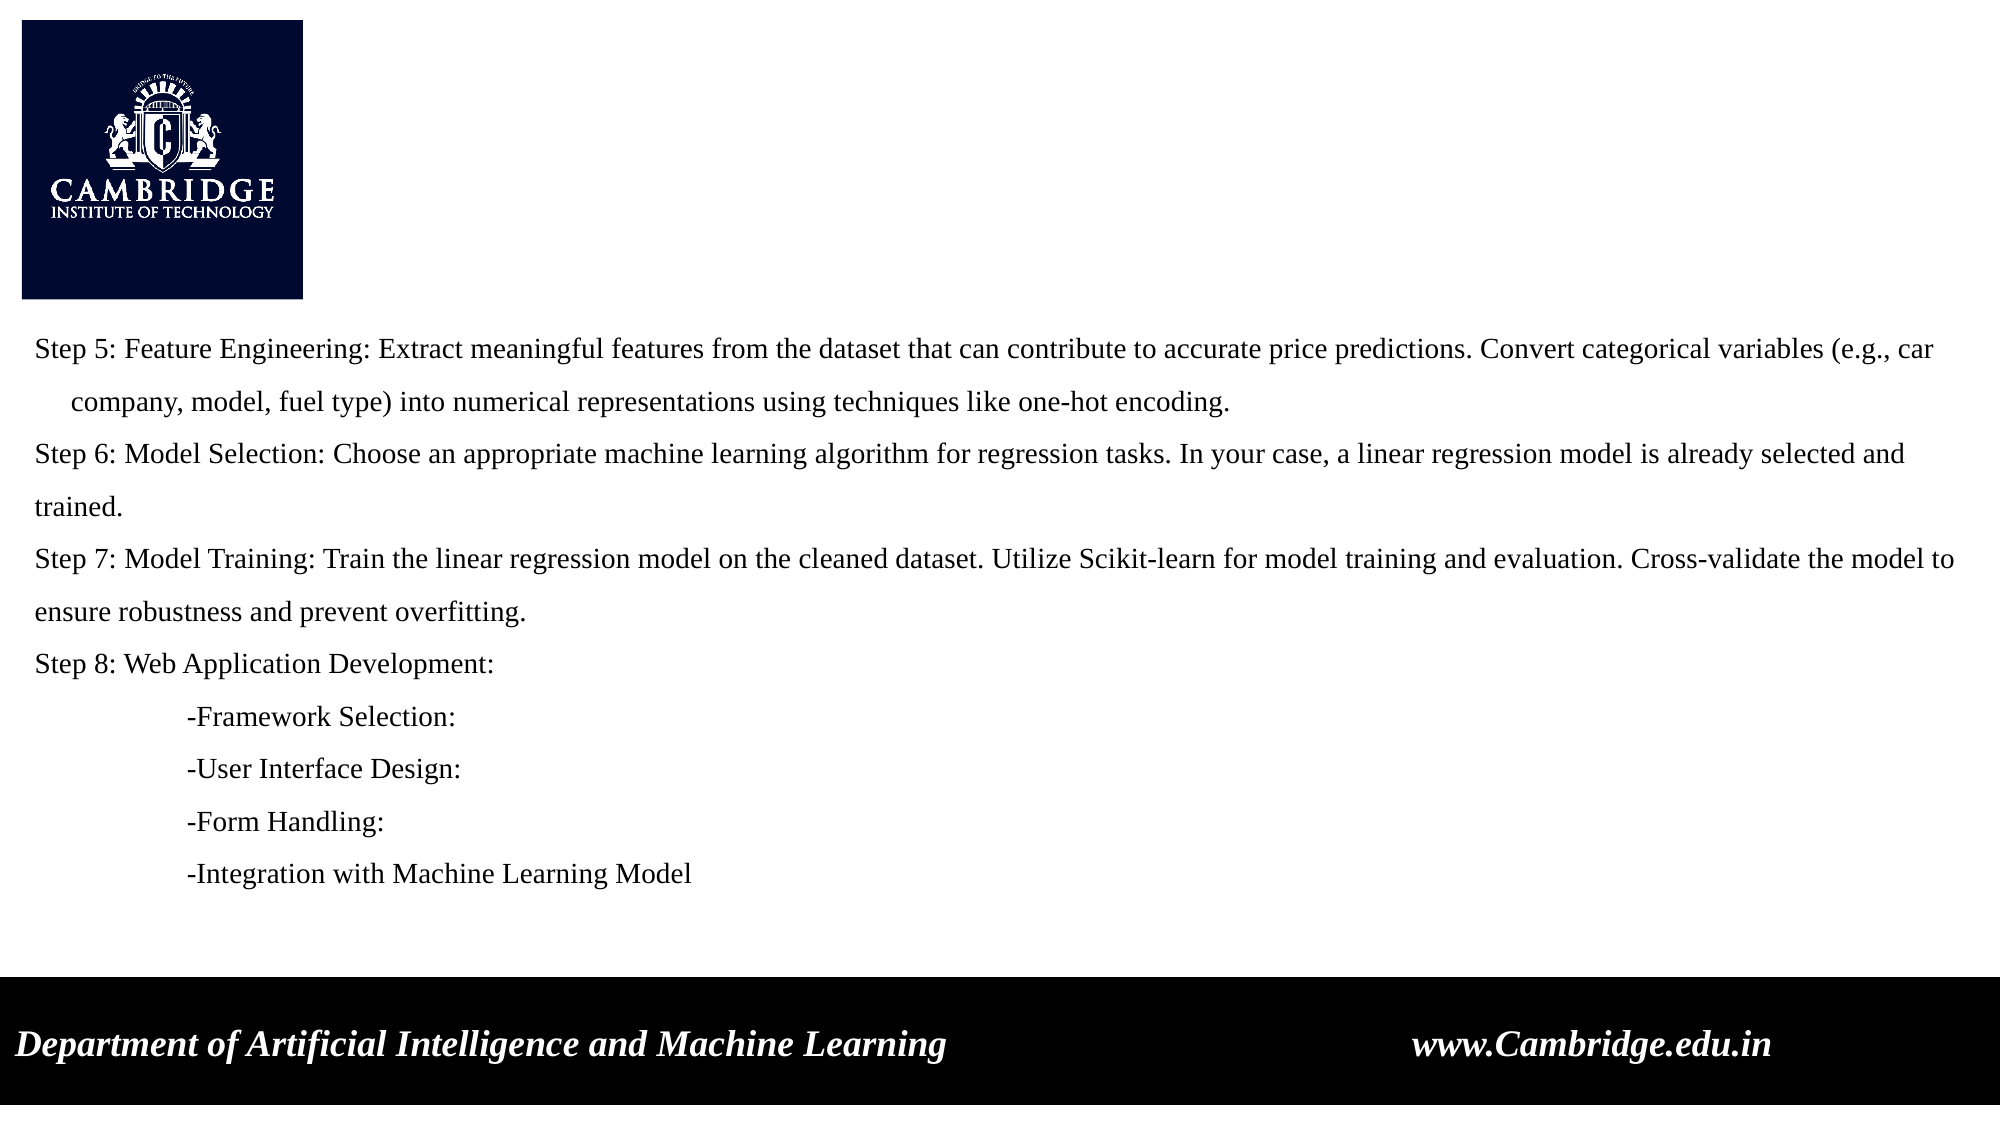

Step 5: Feature Engineering: Extract meaningful features from the dataset that can contribute to accurate price predictions. Convert categorical variables (e.g., car         company, model, fuel type) into numerical representations using techniques like one-hot encoding.
Step 6: Model Selection: Choose an appropriate machine learning algorithm for regression tasks. In your case, a linear regression model is already selected and trained.
Step 7: Model Training: Train the linear regression model on the cleaned dataset. Utilize Scikit-learn for model training and evaluation. Cross-validate the model to ensure robustness and prevent overfitting.
Step 8: Web Application Development:
                     -Framework Selection:
                     -User Interface Design:
                     -Form Handling:
                     -Integration with Machine Learning Model
Department of Artificial Intelligence and Machine Learning                                                 www.Cambridge.edu.in